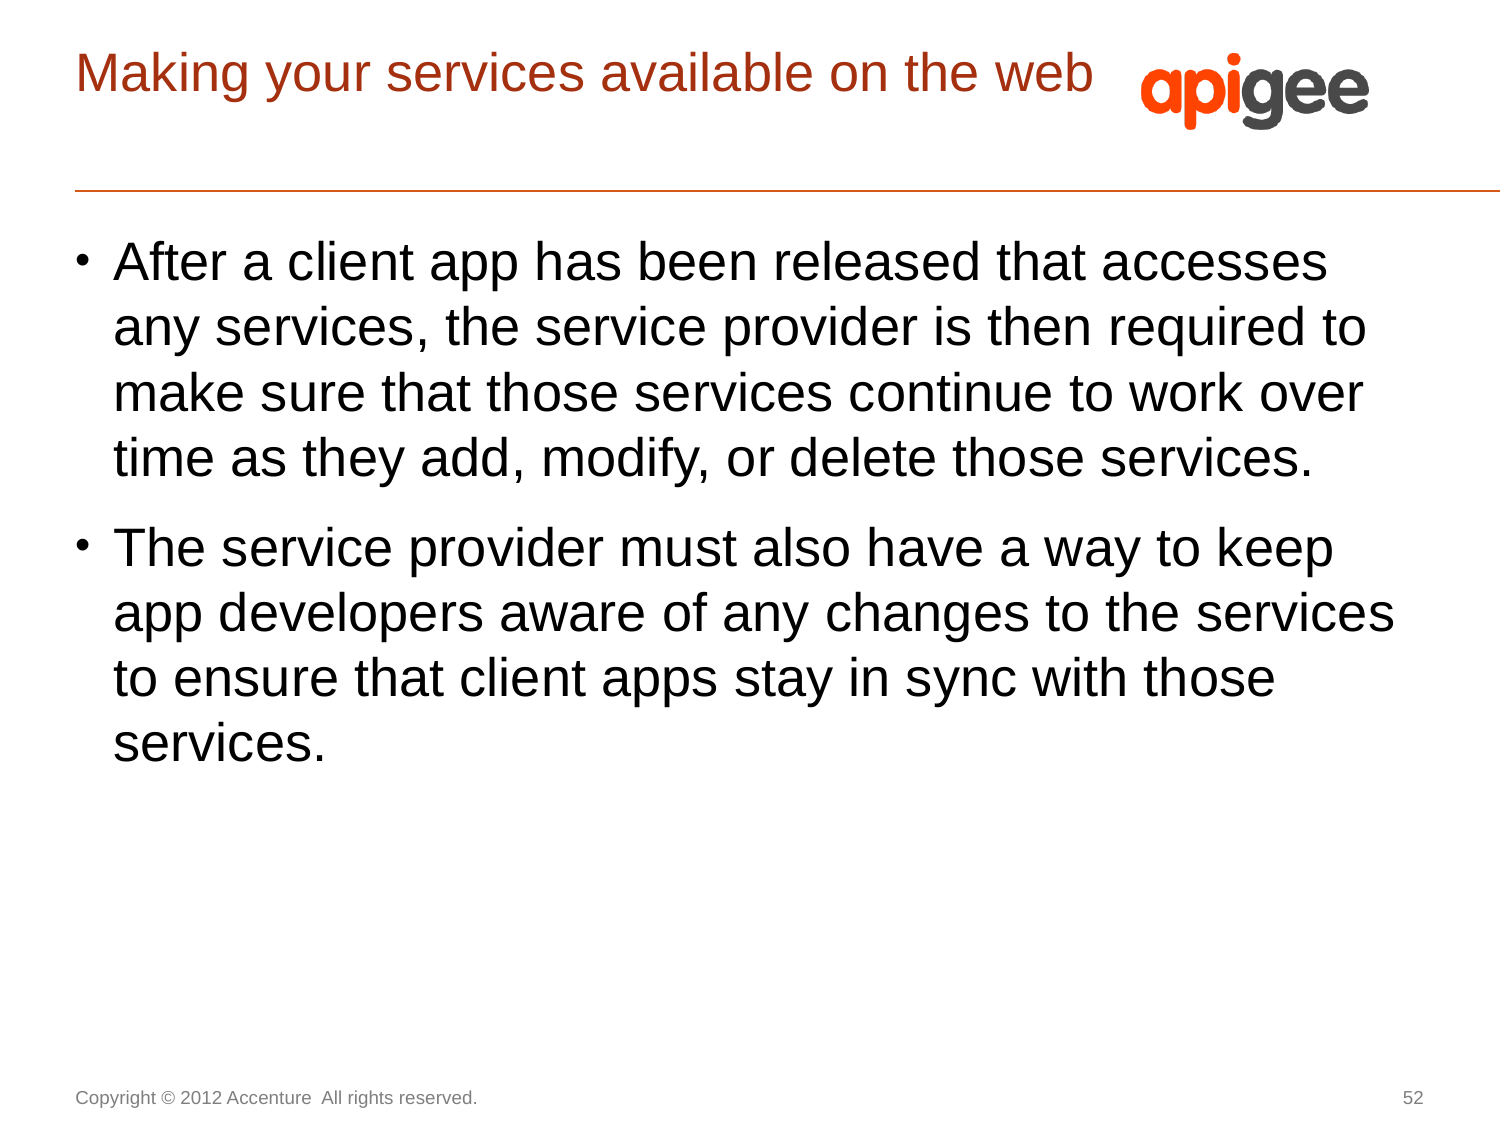

# Making your services available on the web
After a client app has been released that accesses any services, the service provider is then required to make sure that those services continue to work over time as they add, modify, or delete those services.
The service provider must also have a way to keep app developers aware of any changes to the services to ensure that client apps stay in sync with those services.